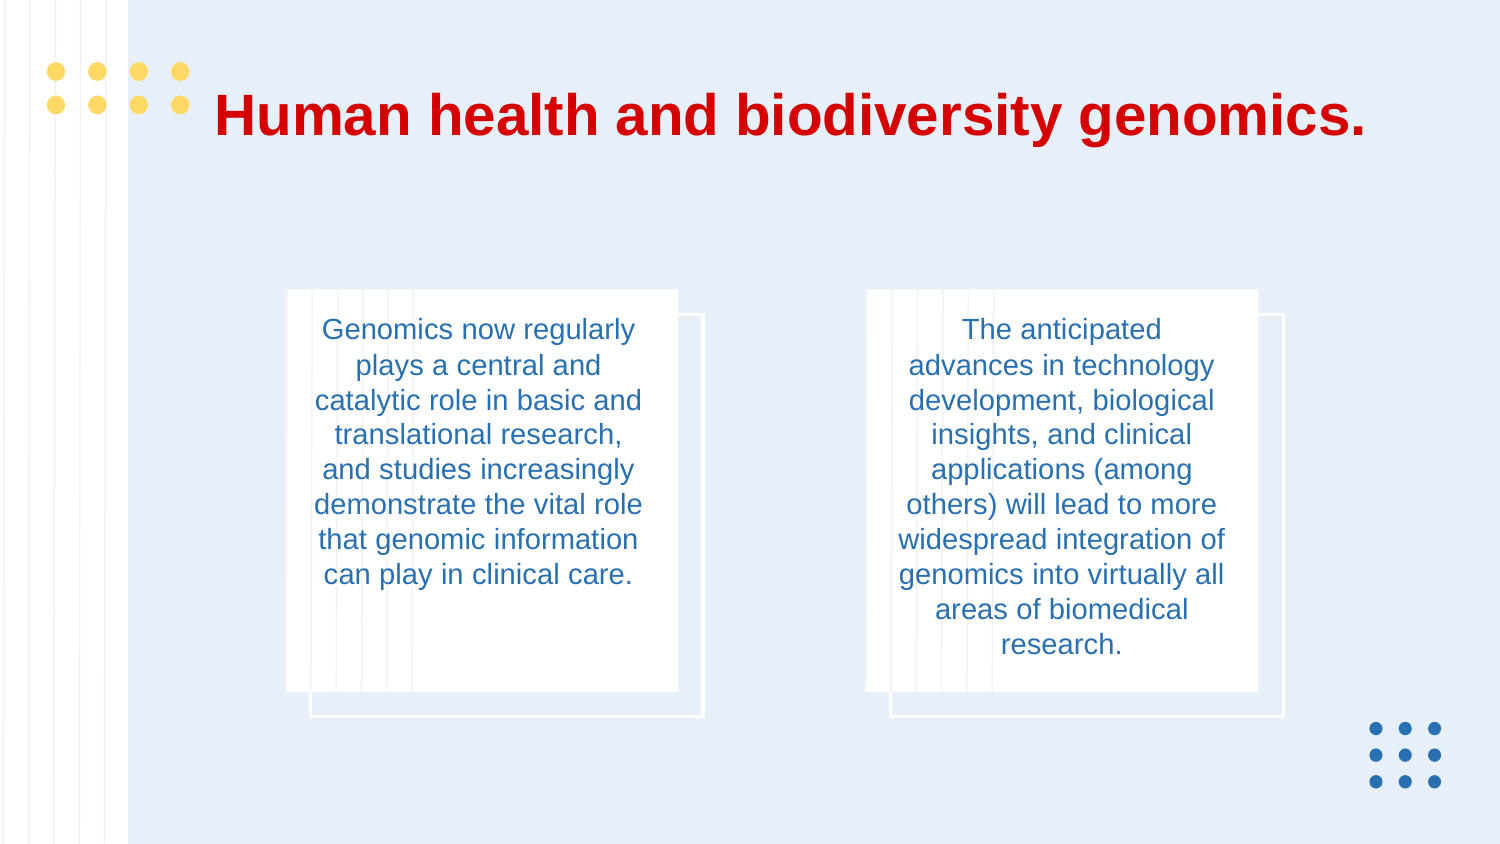

Human health and biodiversity genomics.

Genomics now regularly plays a central and catalytic role in basic and translational research, and studies increasingly demonstrate the vital role that genomic information can play in clinical care.
The anticipated advances in technology development, biological insights, and clinical applications (among others) will lead to more widespread integration of genomics into virtually all areas of biomedical research.